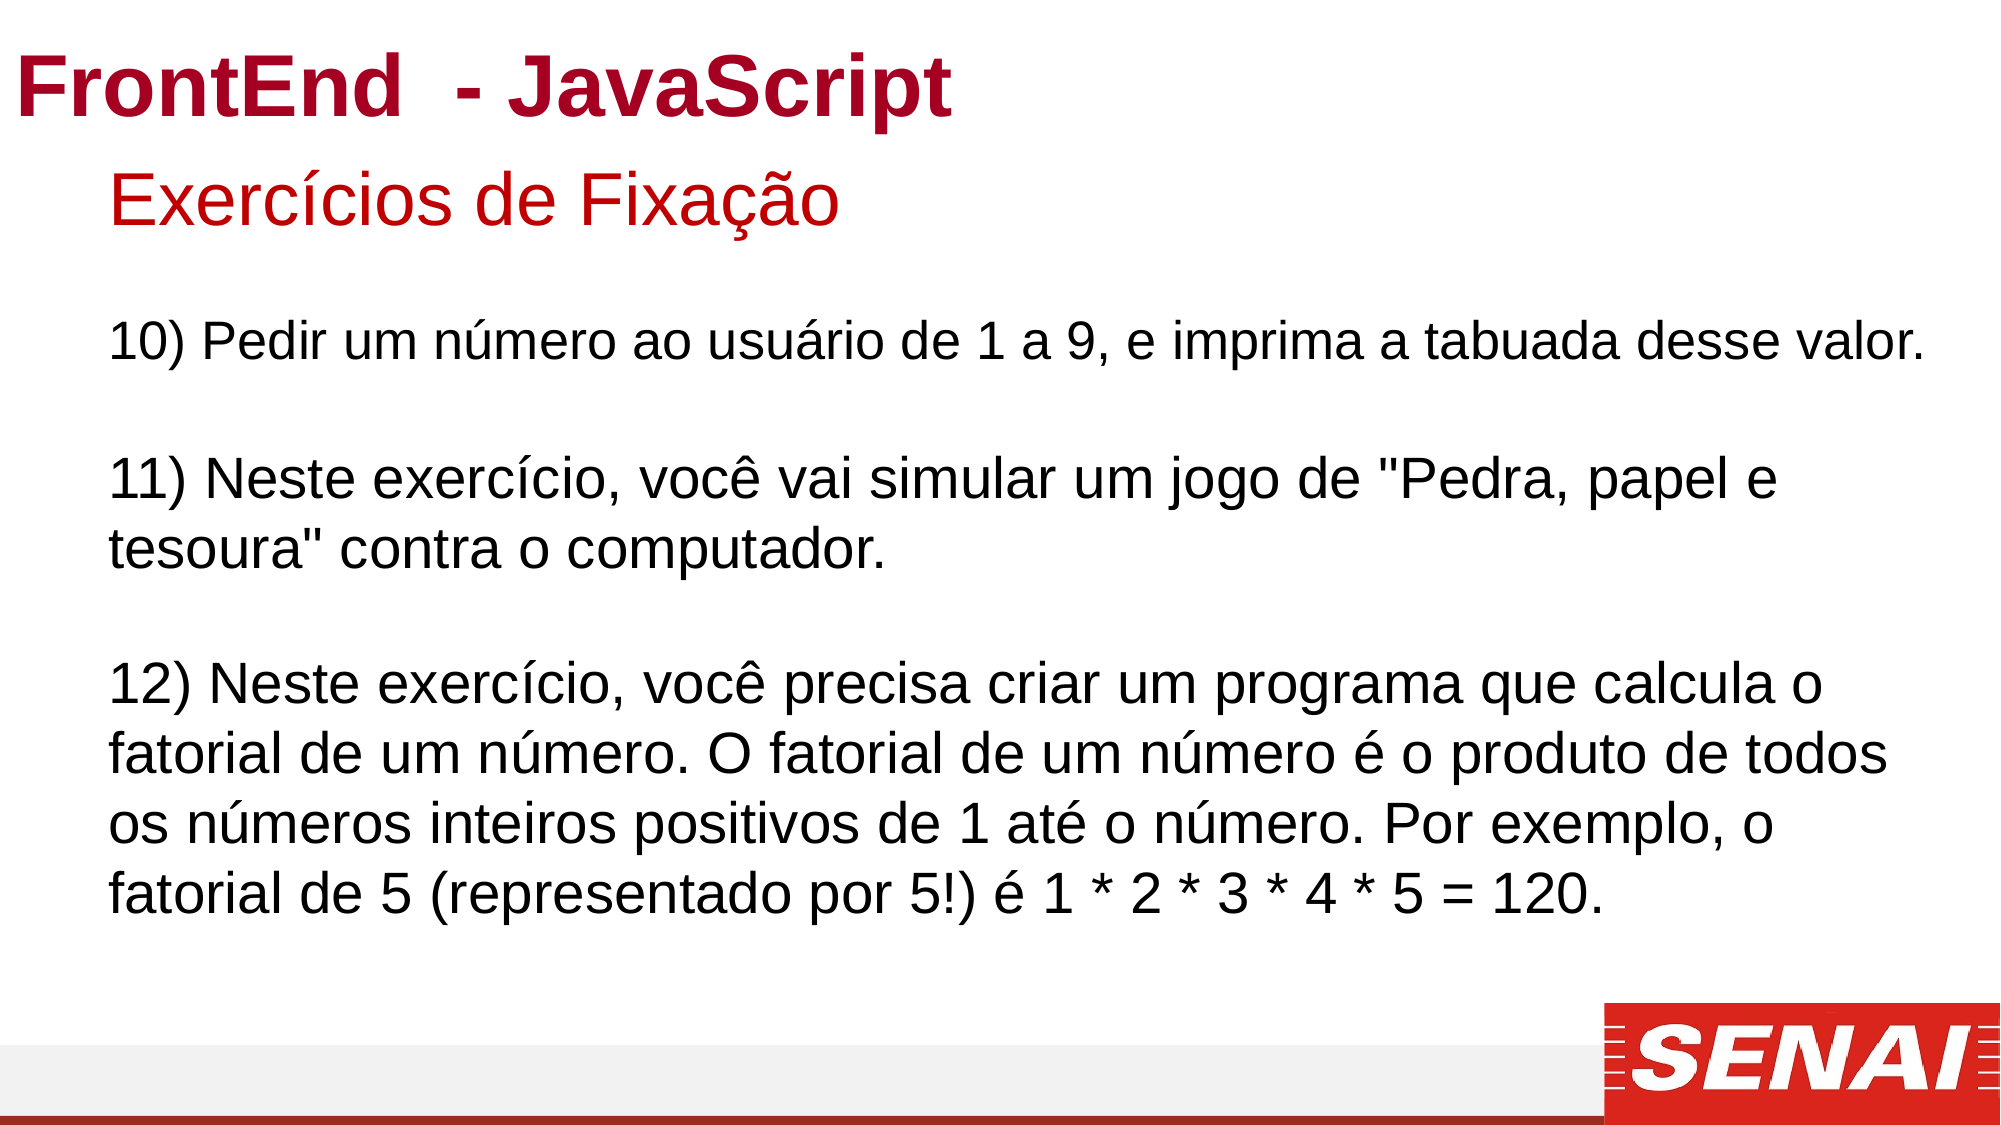

FrontEnd  - JavaScript
Exercícios de Fixação

10) Pedir um número ao usuário de 1 a 9, e imprima a tabuada desse valor.

11) Neste exercício, você vai simular um jogo de "Pedra, papel e tesoura" contra o computador.

12) Neste exercício, você precisa criar um programa que calcula o fatorial de um número. O fatorial de um número é o produto de todos os números inteiros positivos de 1 até o número. Por exemplo, o fatorial de 5 (representado por 5!) é 1 * 2 * 3 * 4 * 5 = 120.